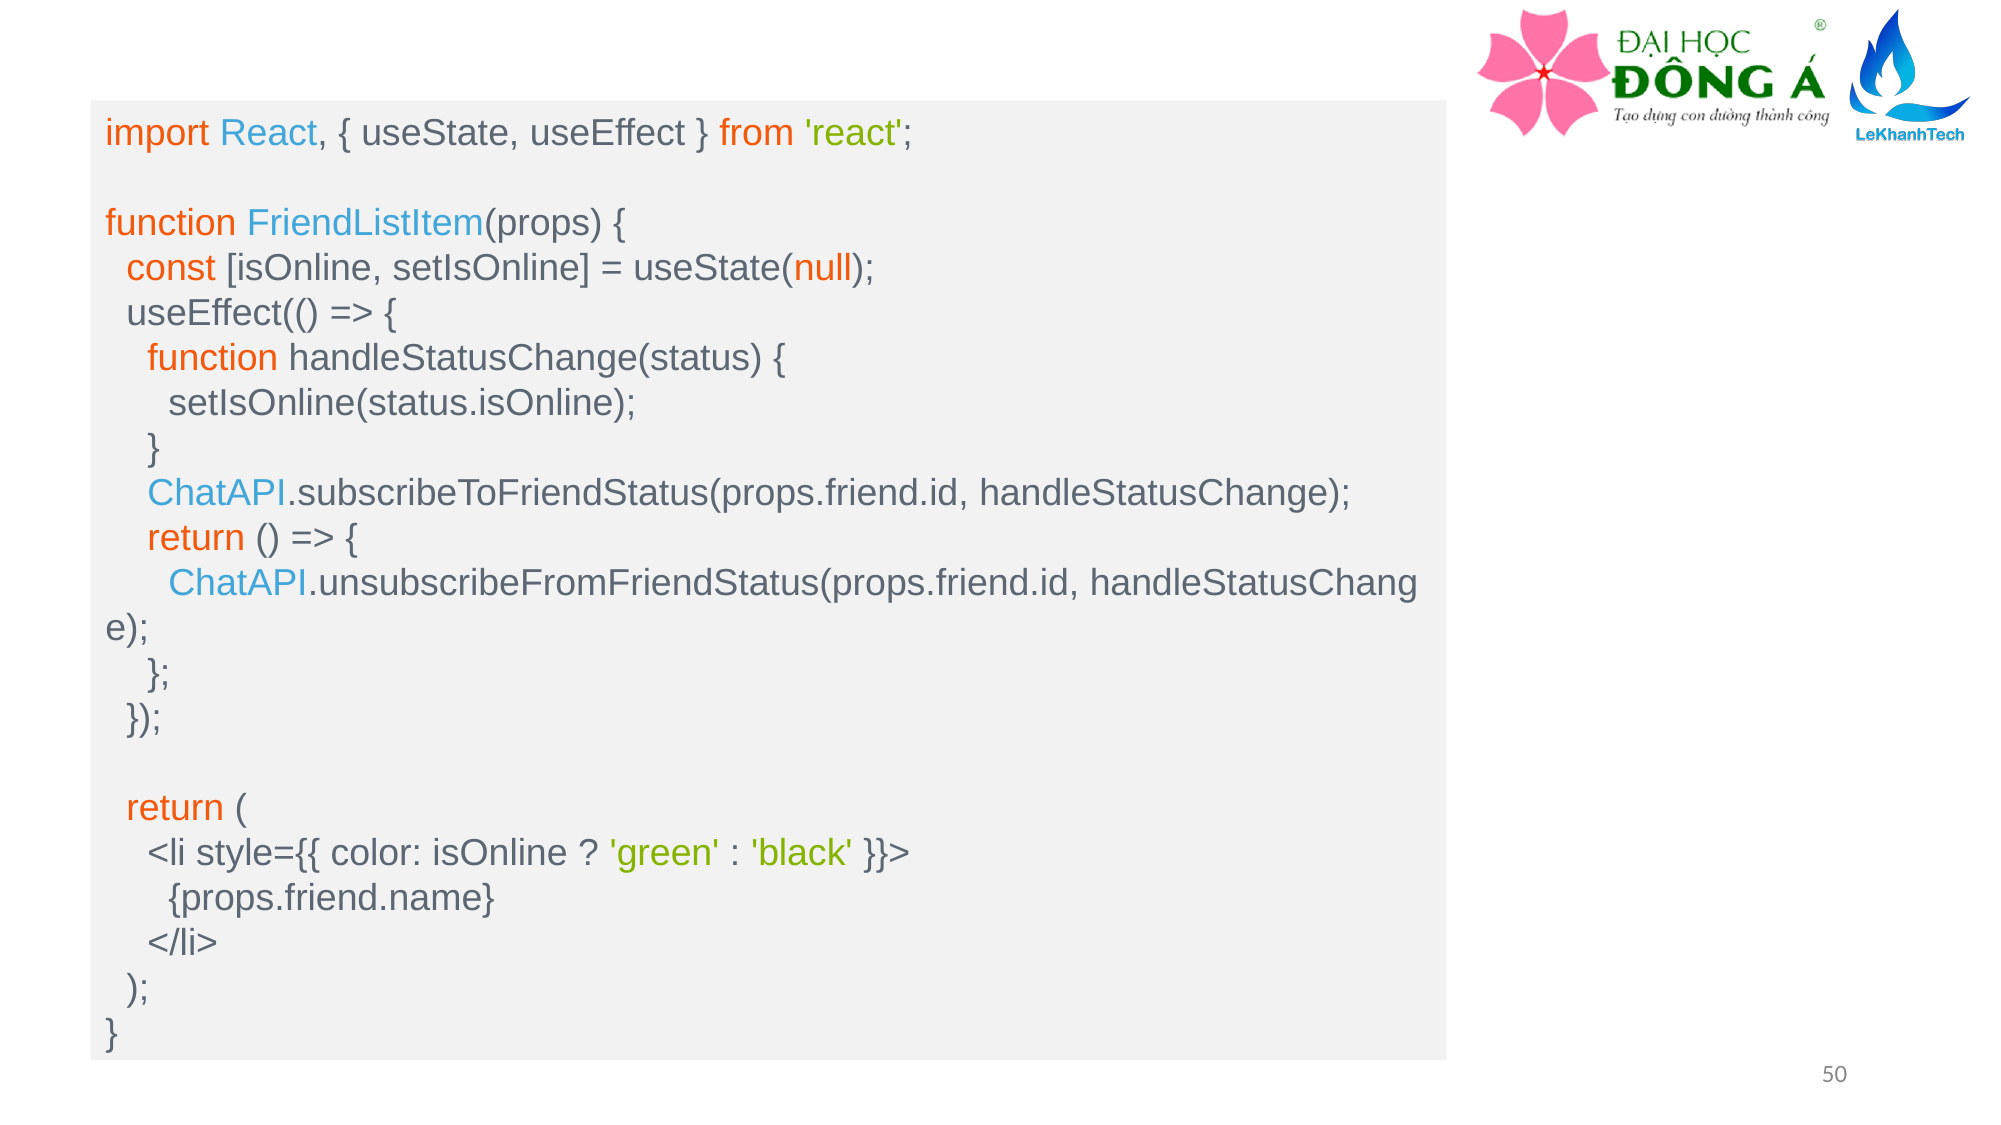

import React, { useState, useEffect } from 'react';
function FriendListItem(props) {
  const [isOnline, setIsOnline] = useState(null);
  useEffect(() => {
    function handleStatusChange(status) {
      setIsOnline(status.isOnline);
    }
    ChatAPI.subscribeToFriendStatus(props.friend.id, handleStatusChange);
    return () => {
      ChatAPI.unsubscribeFromFriendStatus(props.friend.id, handleStatusChange);
    };
  });
  return (
    <li style={{ color: isOnline ? 'green' : 'black' }}>
      {props.friend.name}
    </li>
  );
}
50